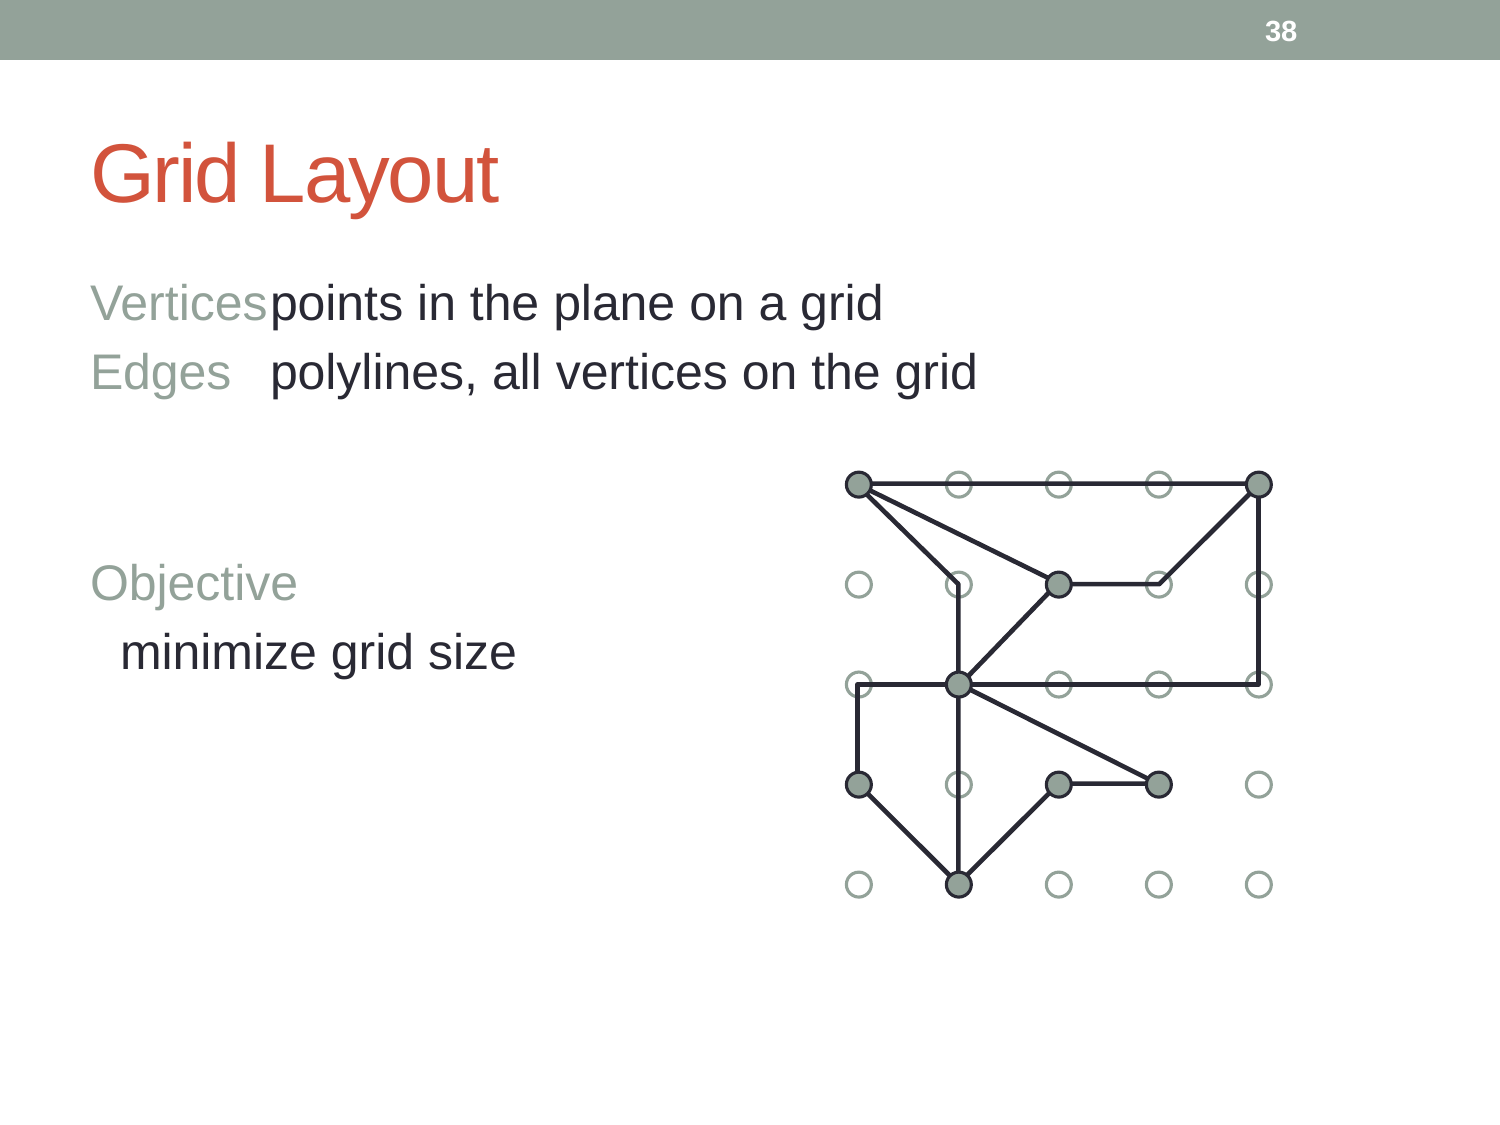

38
# Grid Layout
Vertices	points in the plane on a grid
Edges 	polylines, all vertices on the grid

Objective
	minimize grid size